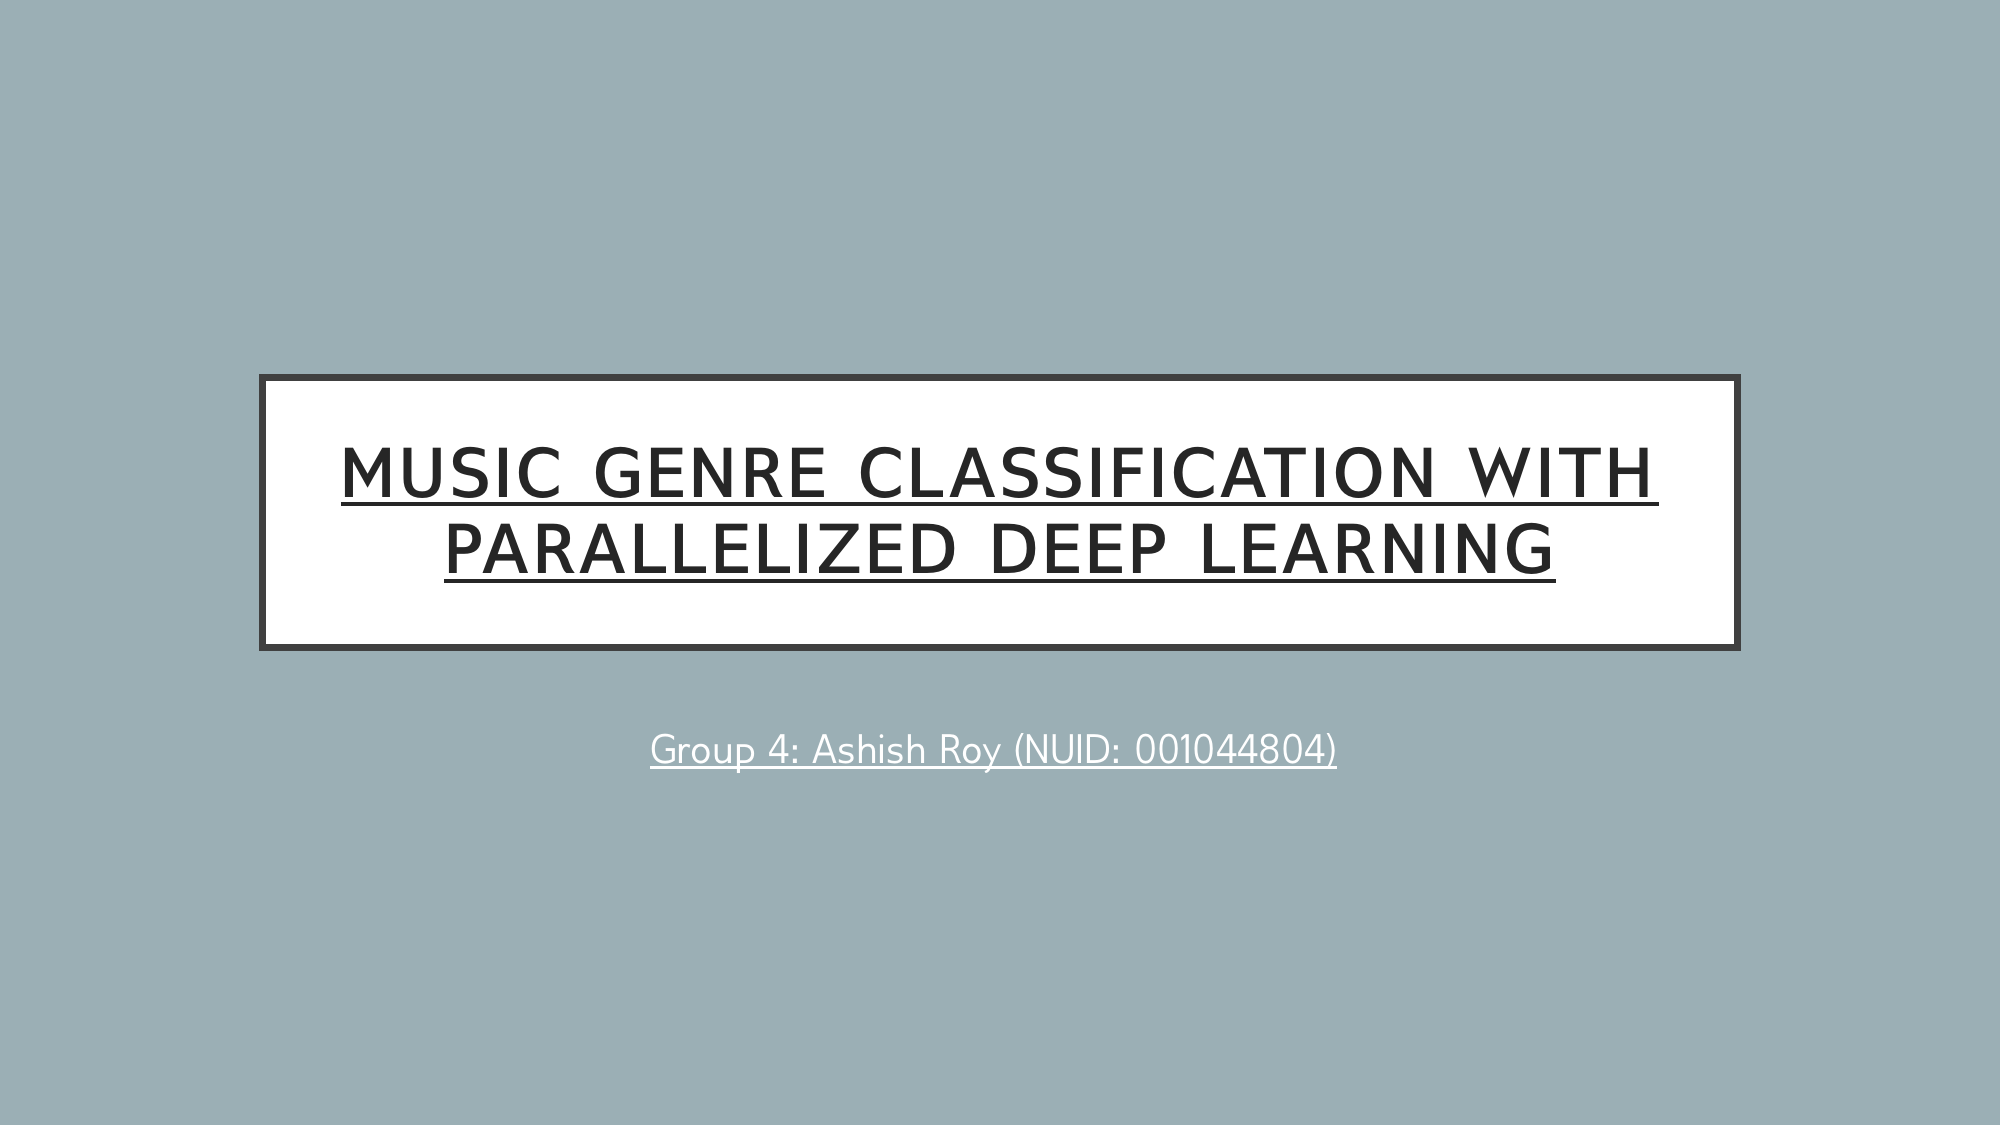

# Music Genre Classification with Parallelized Deep Learning
Group 4: Ashish Roy (NUID: 001044804)